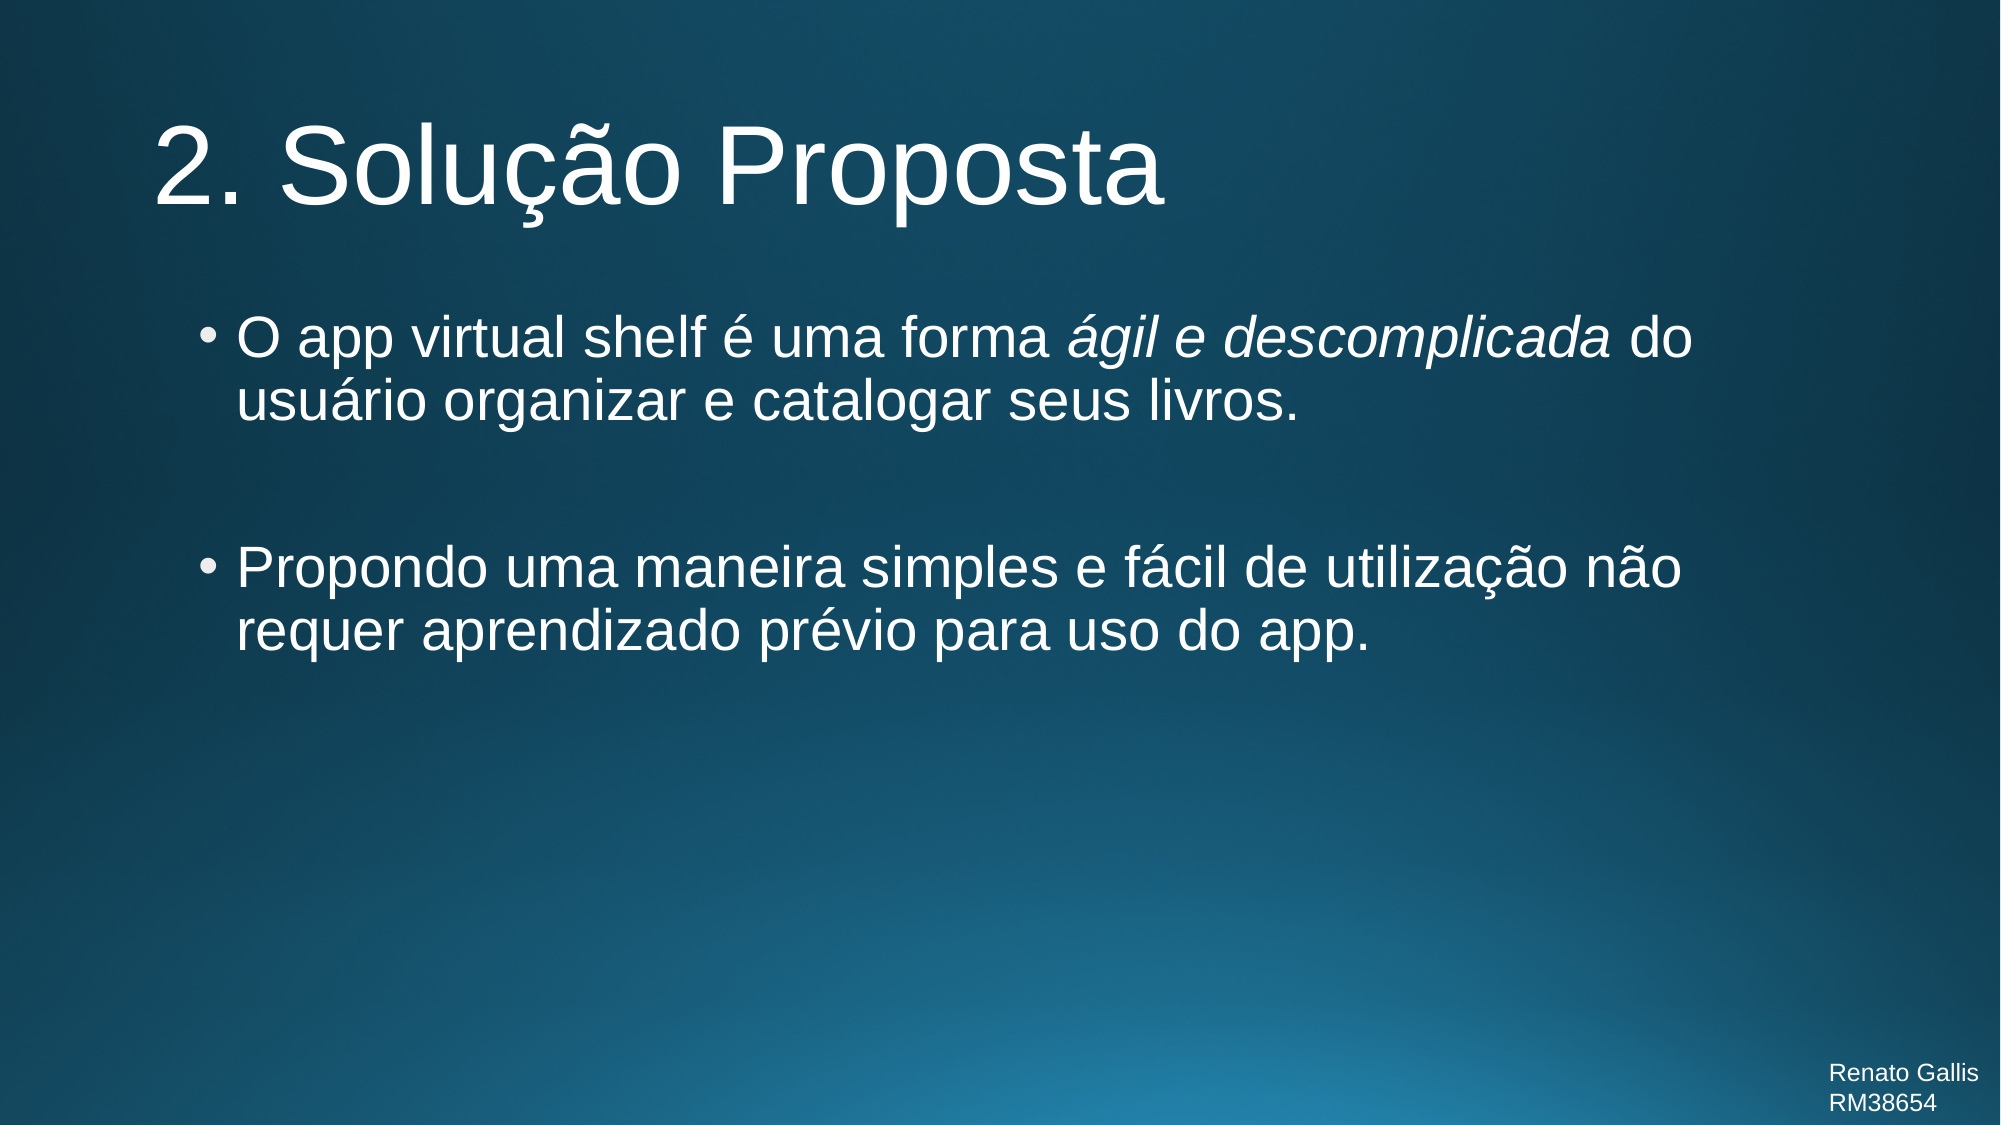

# 2. Solução Proposta
O app virtual shelf é uma forma ágil e descomplicada do usuário organizar e catalogar seus livros.

Propondo uma maneira simples e fácil de utilização não requer aprendizado prévio para uso do app.

Renato Gallis
RM38654